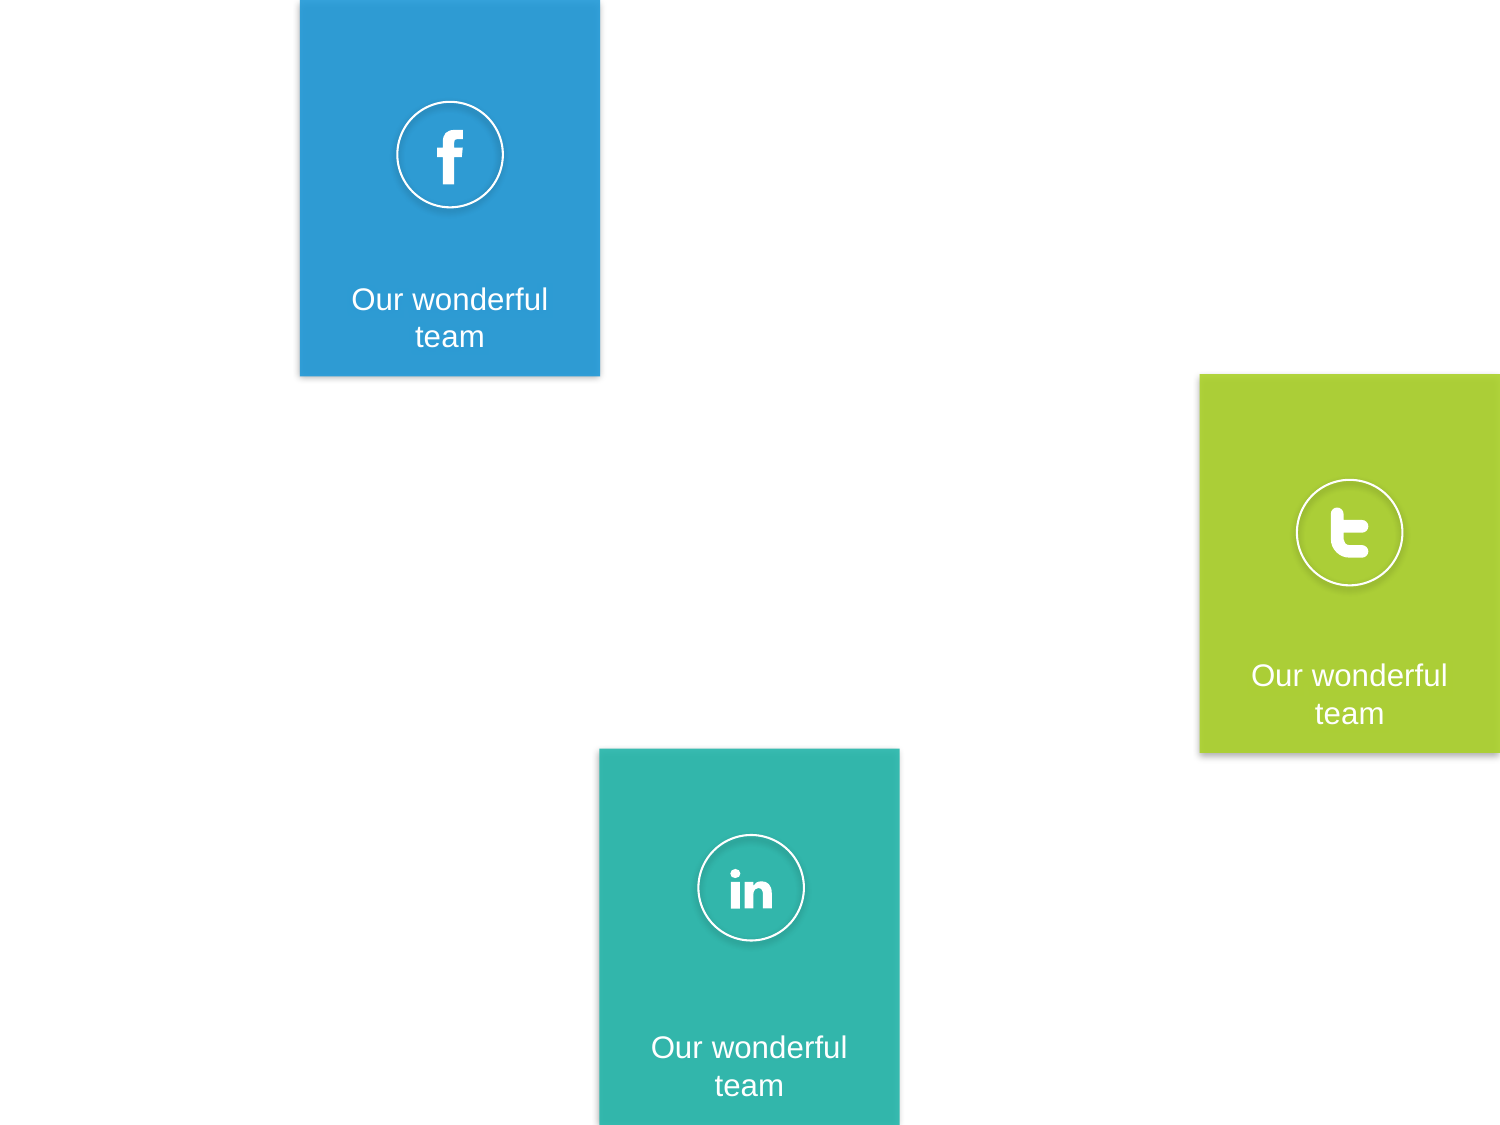

Our wonderful team

Our wonderful team

Our wonderful team